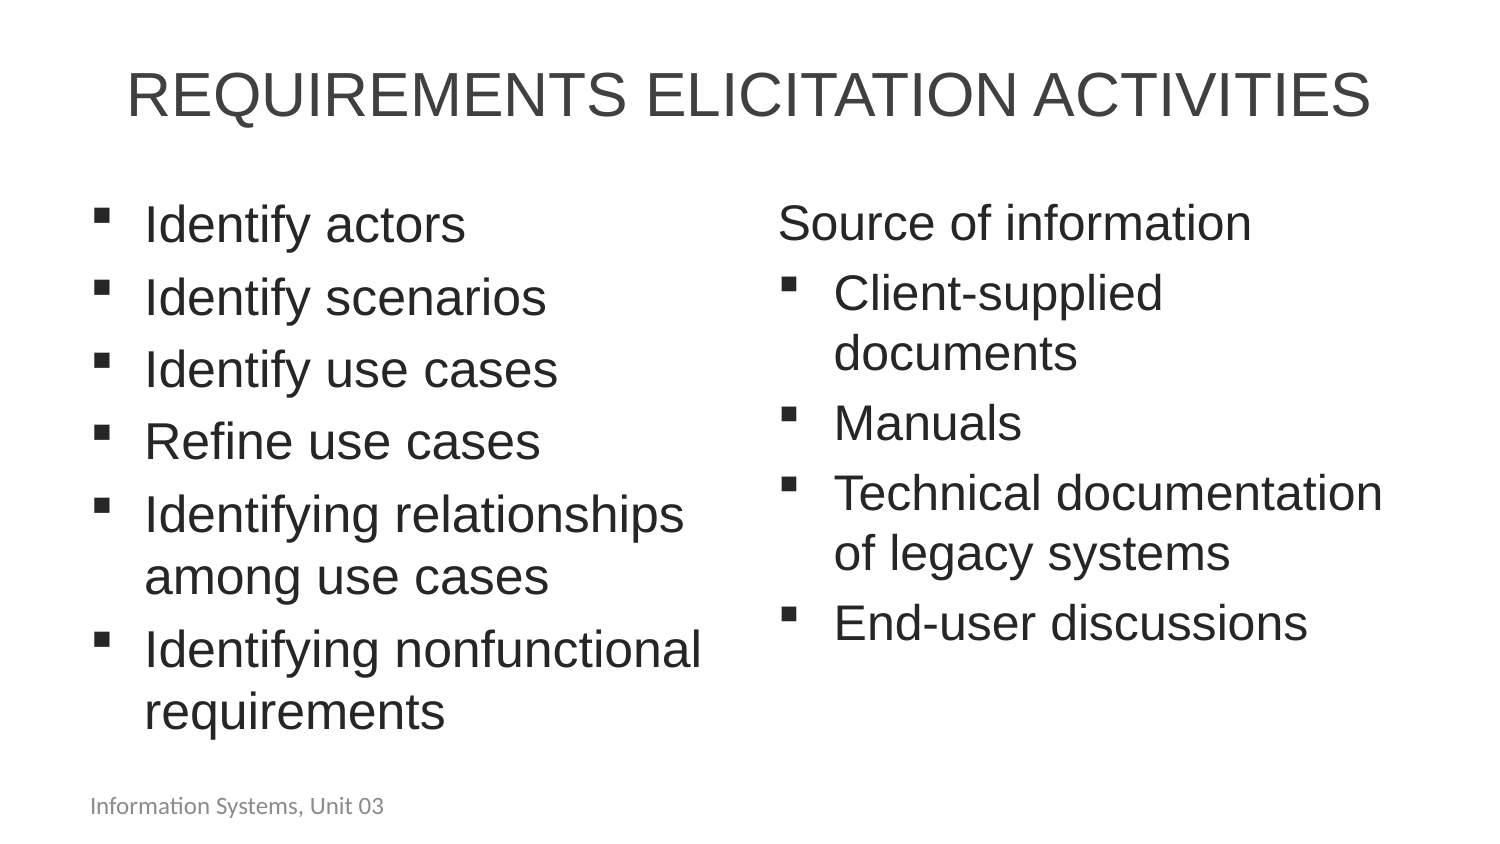

# Requirements elicitation activities
Identify actors
Identify scenarios
Identify use cases
Refine use cases
Identifying relationships among use cases
Identifying nonfunctional requirements
Source of information
Client-supplied documents
Manuals
Technical documentation of legacy systems
End-user discussions
Information Systems, Unit 03
29